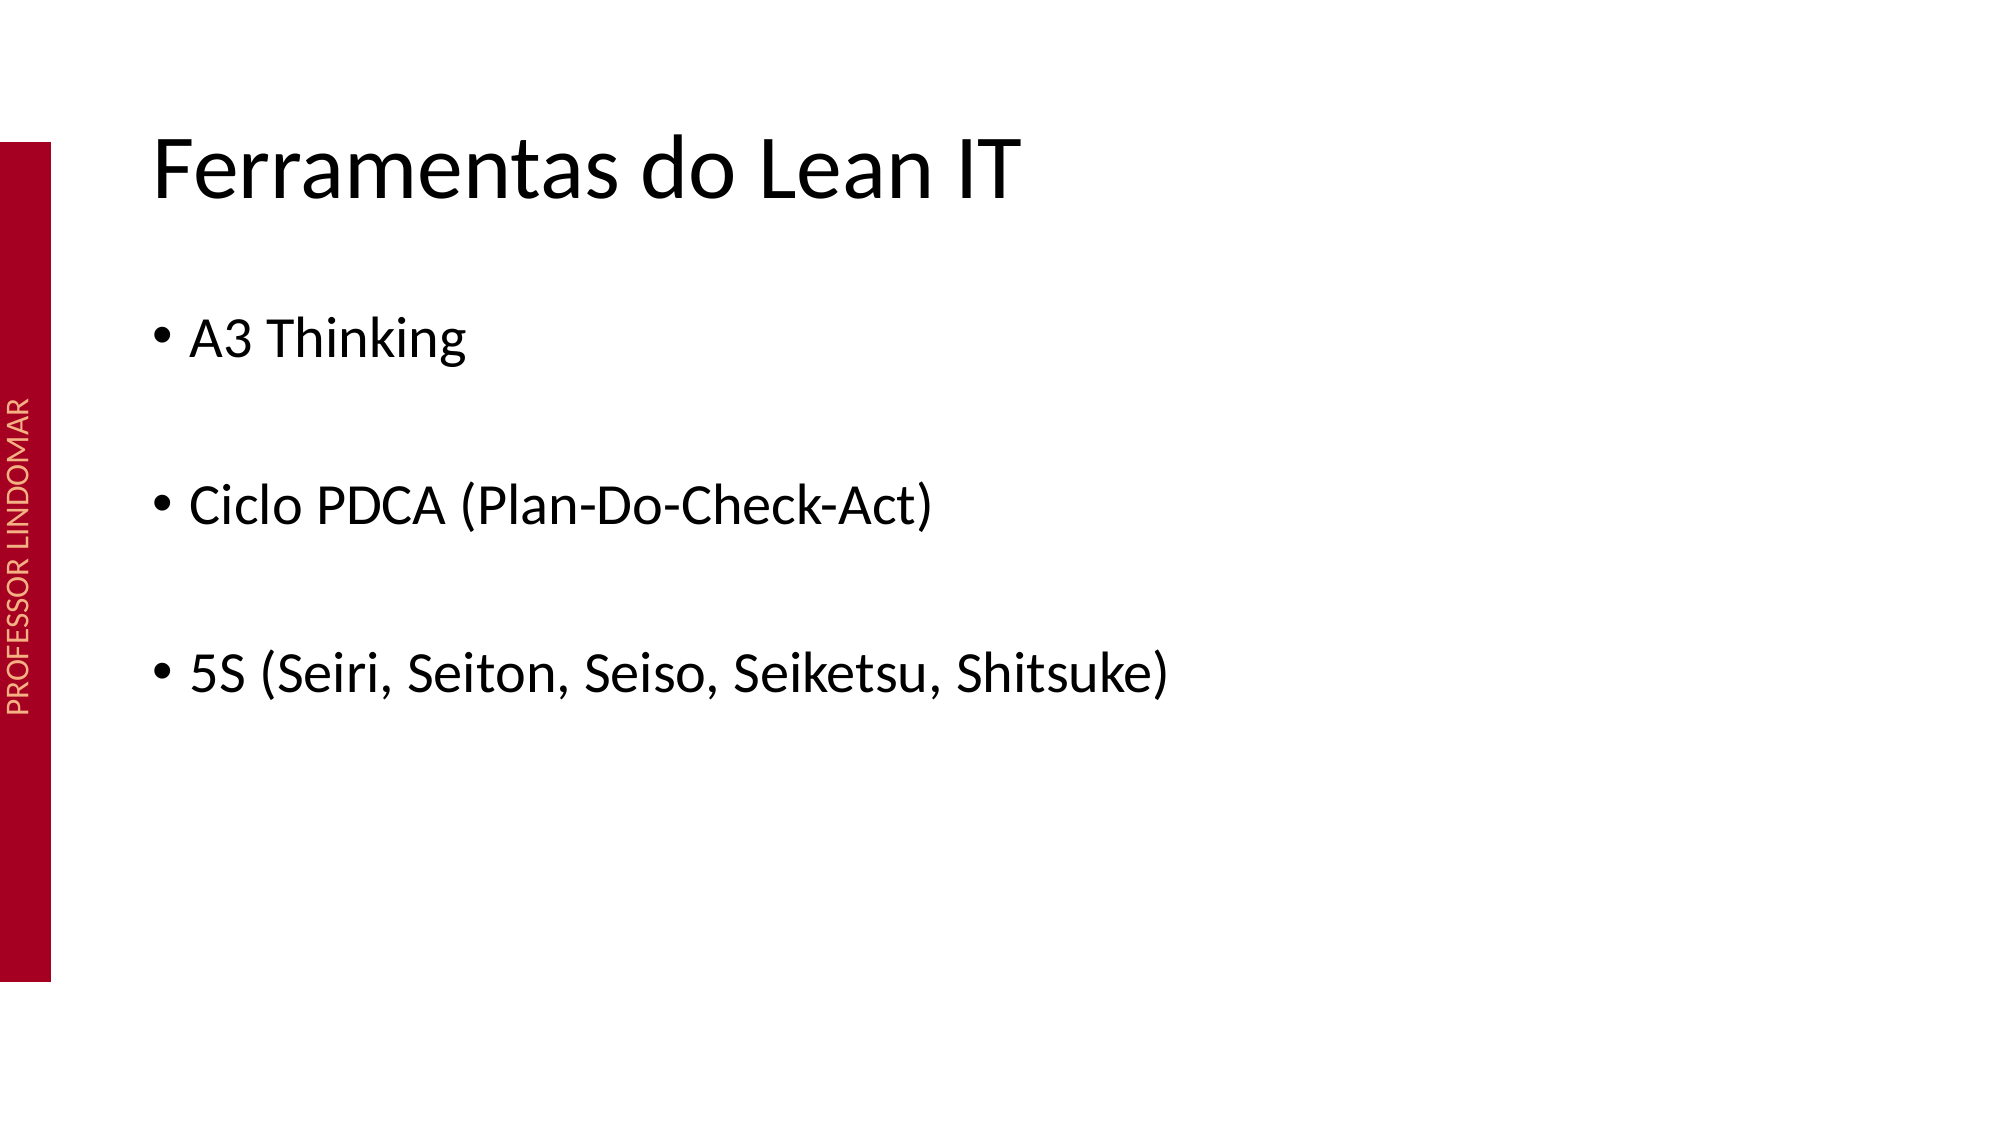

# Ferramentas do Lean IT
A3 Thinking

Ciclo PDCA (Plan-Do-Check-Act)

5S (Seiri, Seiton, Seiso, Seiketsu, Shitsuke)